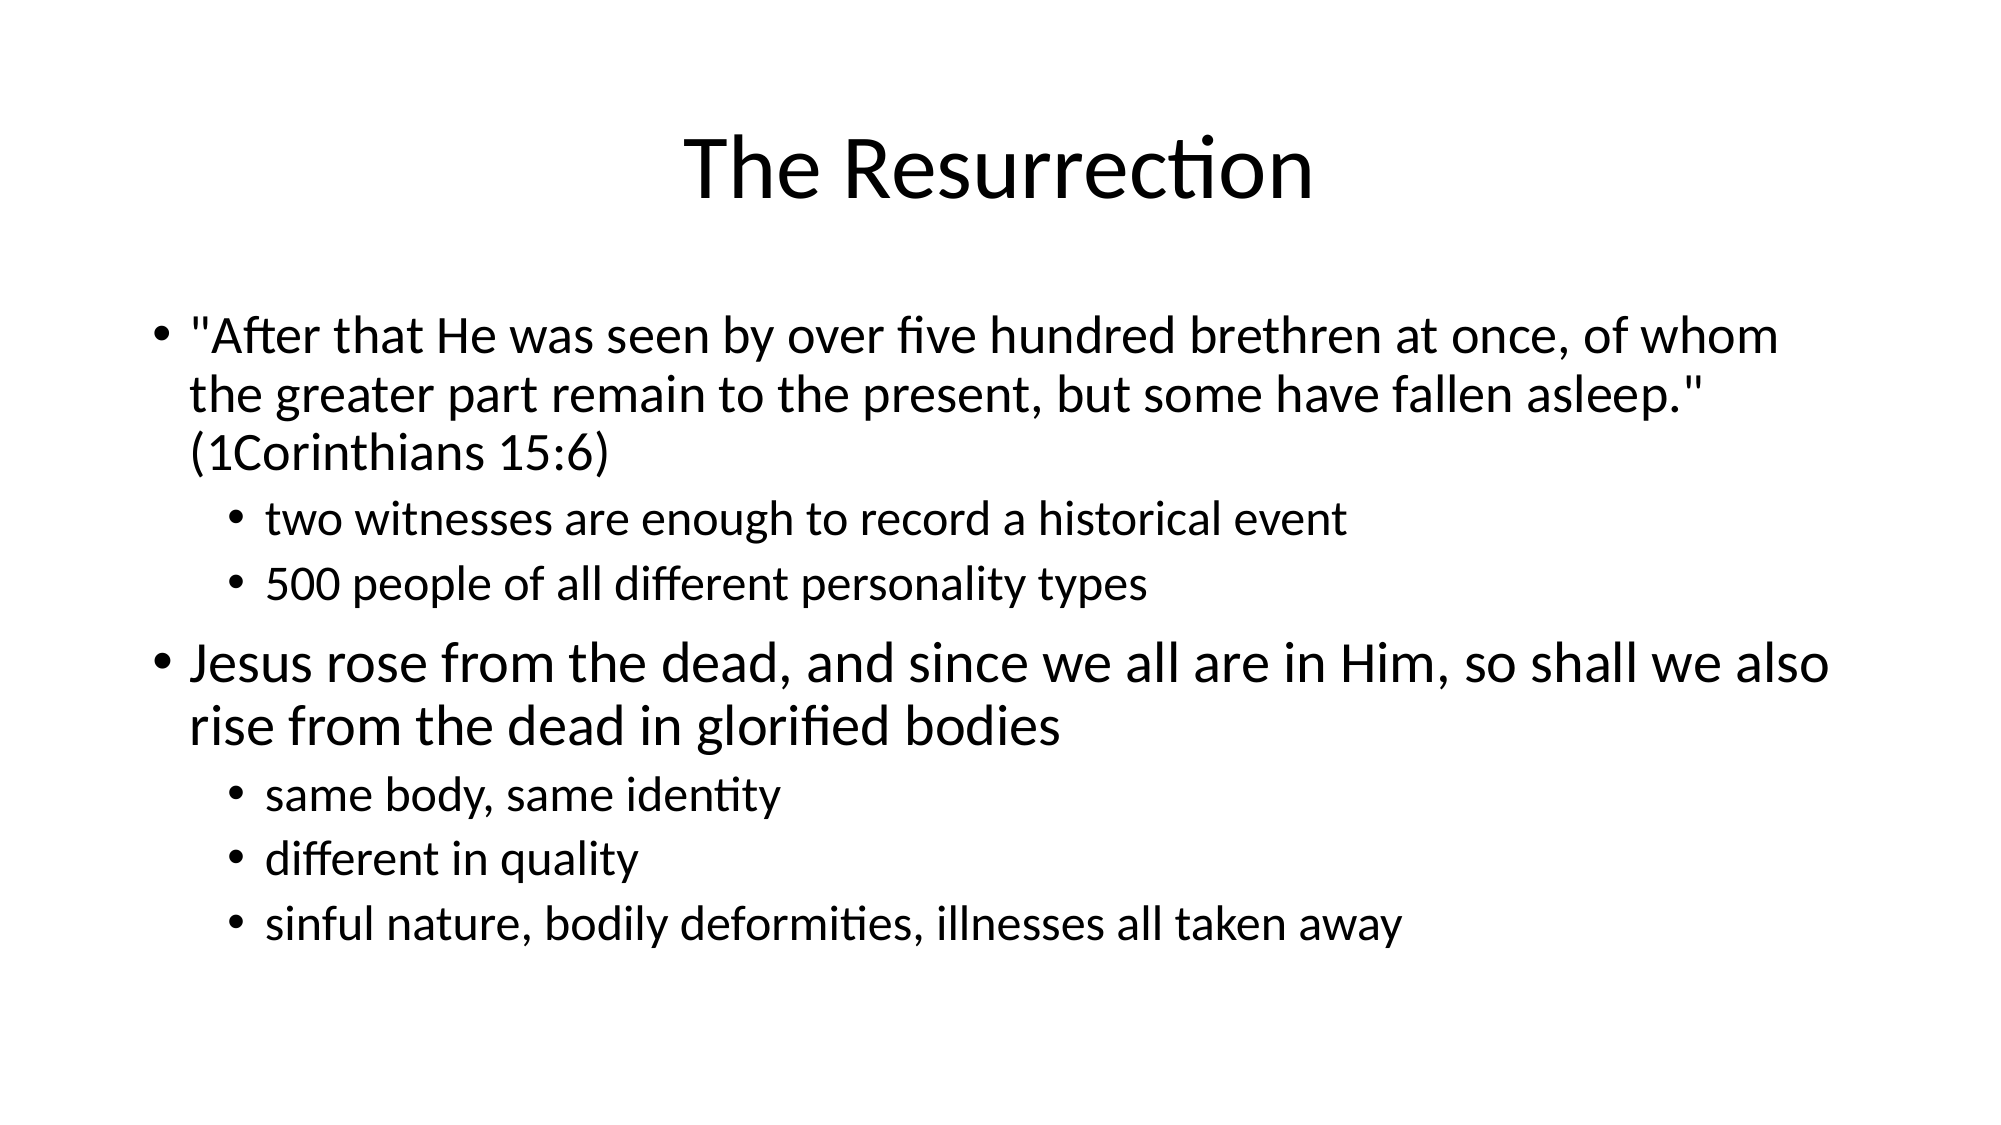

# The Resurrection
"After that He was seen by over five hundred brethren at once, of whom the greater part remain to the present, but some have fallen asleep." (1Corinthians 15:6)
two witnesses are enough to record a historical event
500 people of all different personality types
Jesus rose from the dead, and since we all are in Him, so shall we also rise from the dead in glorified bodies
same body, same identity
different in quality
sinful nature, bodily deformities, illnesses all taken away